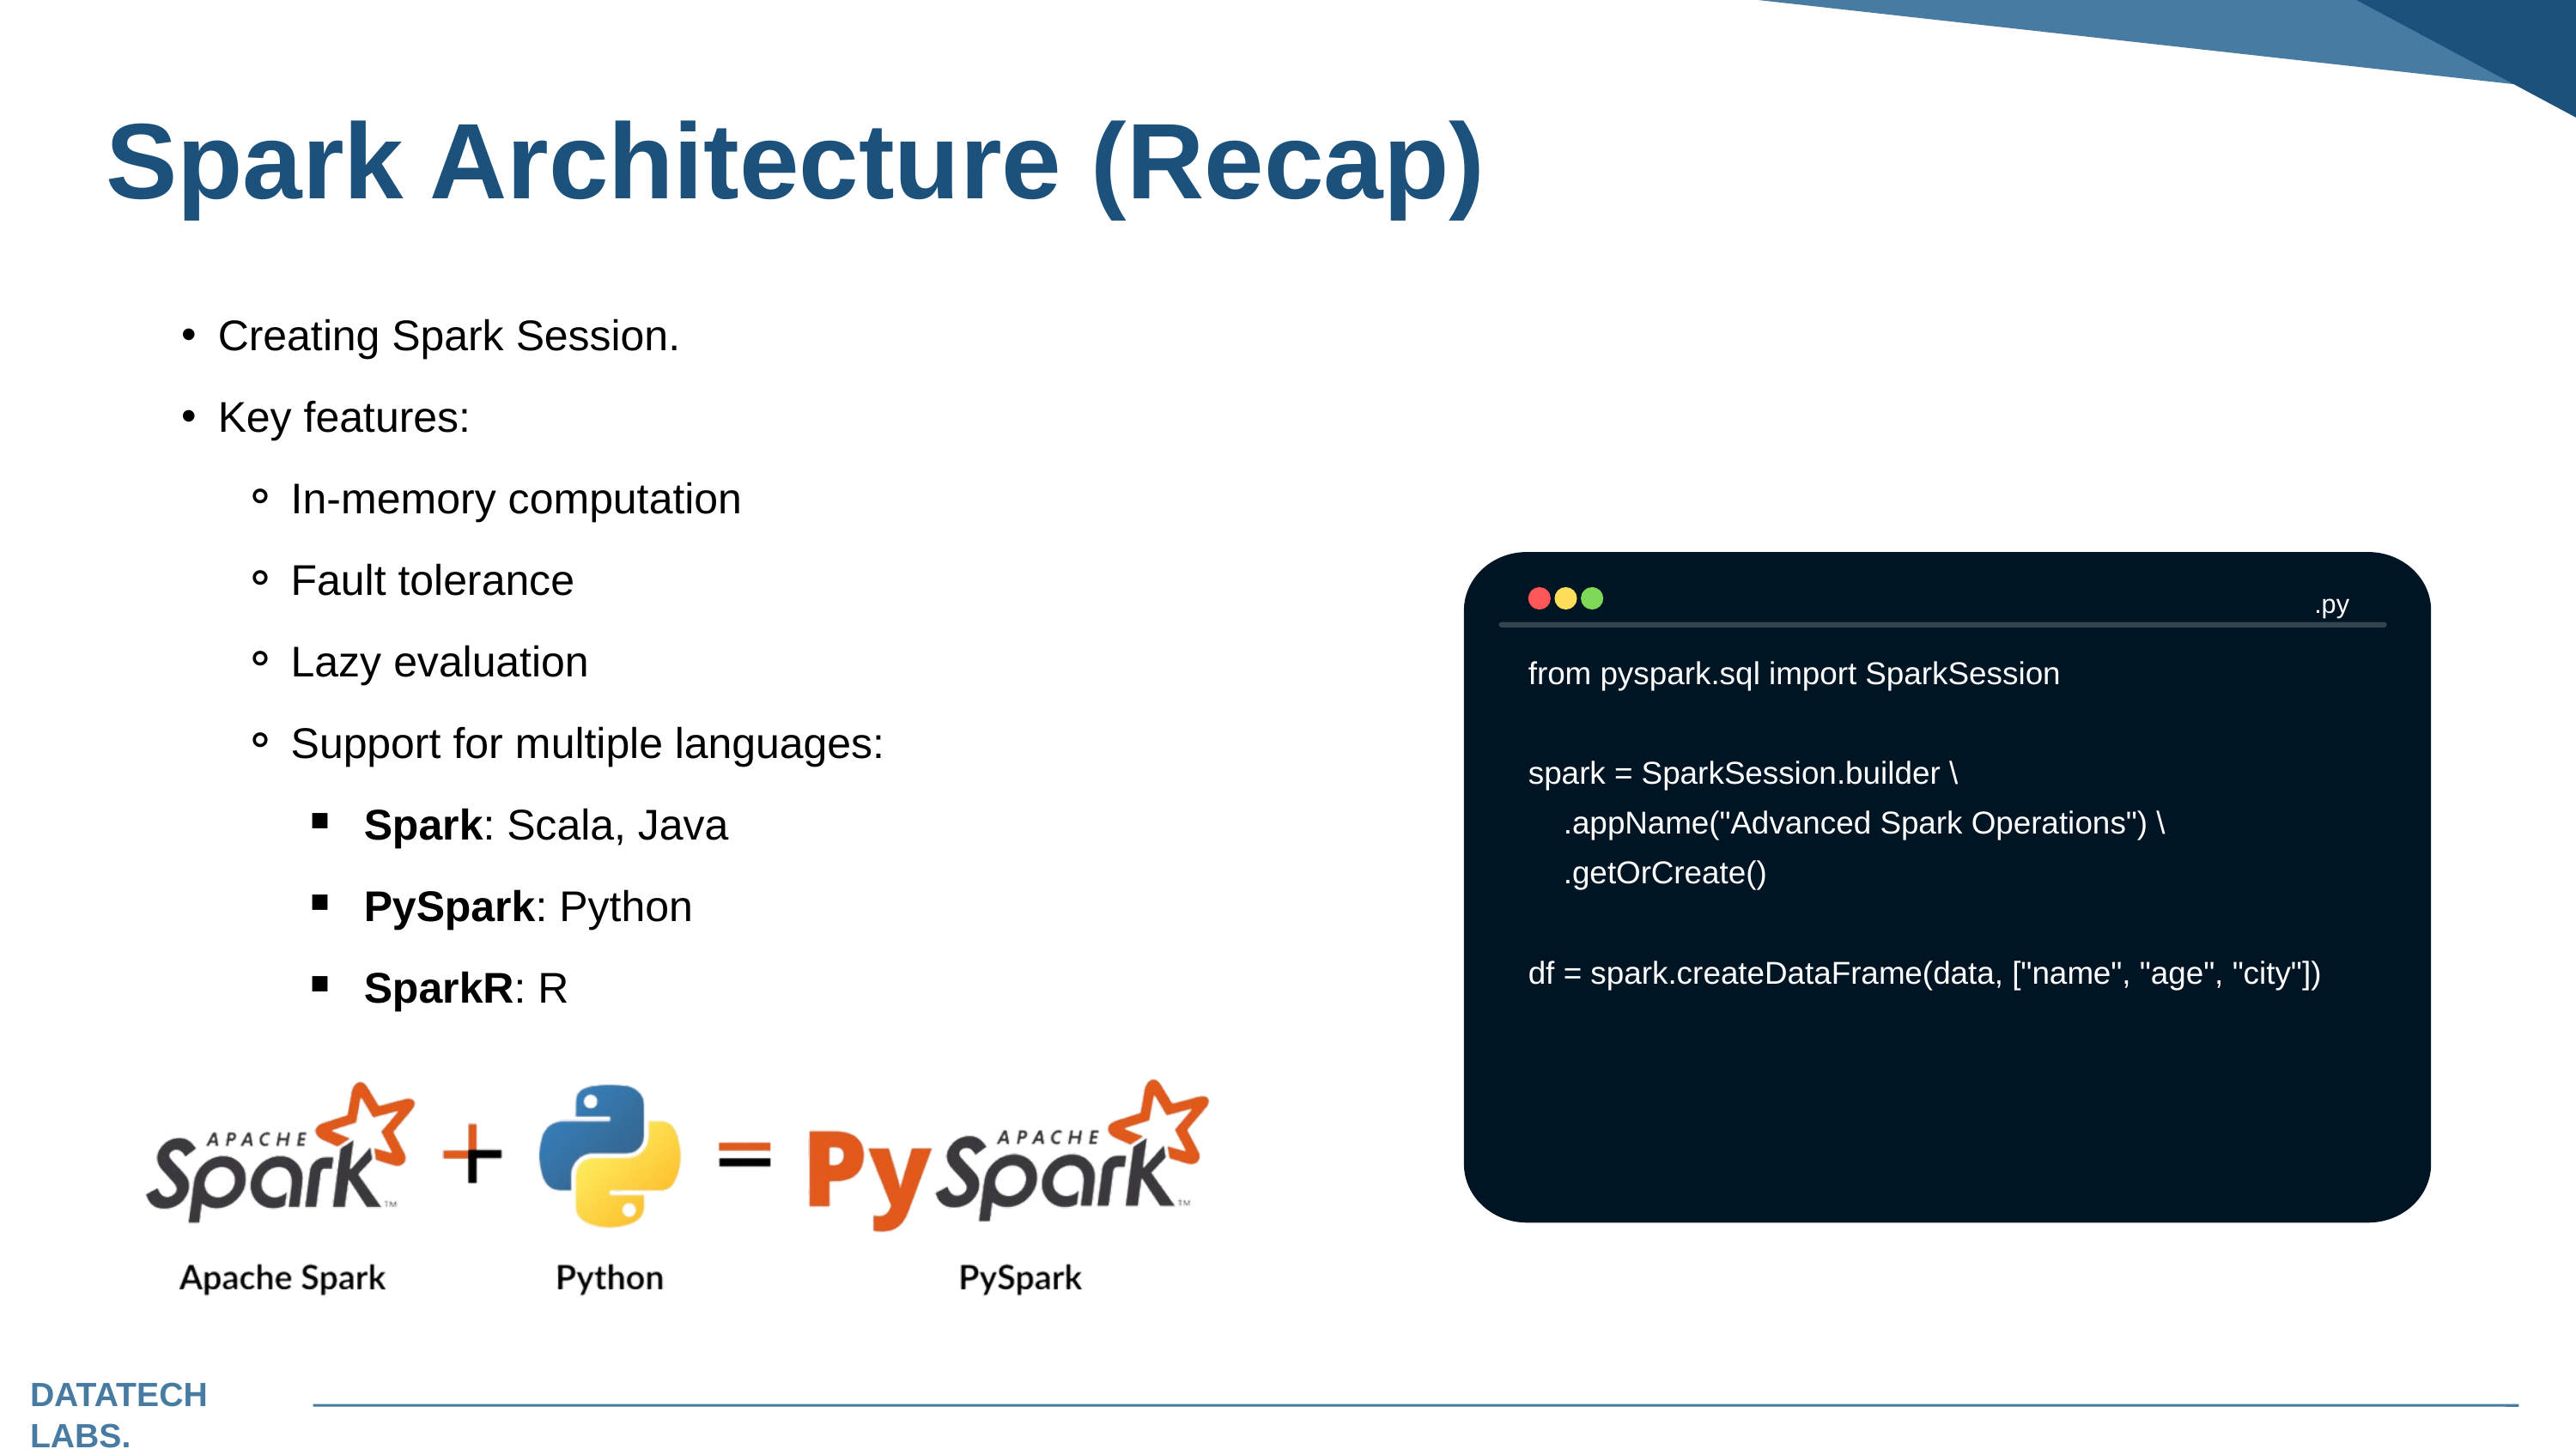

Spark Architecture (Recap)
Creating Spark Session.
Key features:
In-memory computation
Fault tolerance
Lazy evaluation
Support for multiple languages:
Spark: Scala, Java
PySpark: Python
SparkR: R

.py

from pyspark.sql import SparkSession

spark = SparkSession.builder \
    .appName("Advanced Spark Operations") \
    .getOrCreate()

df = spark.createDataFrame(data, ["name", "age", "city"])

DATATECH LABS.